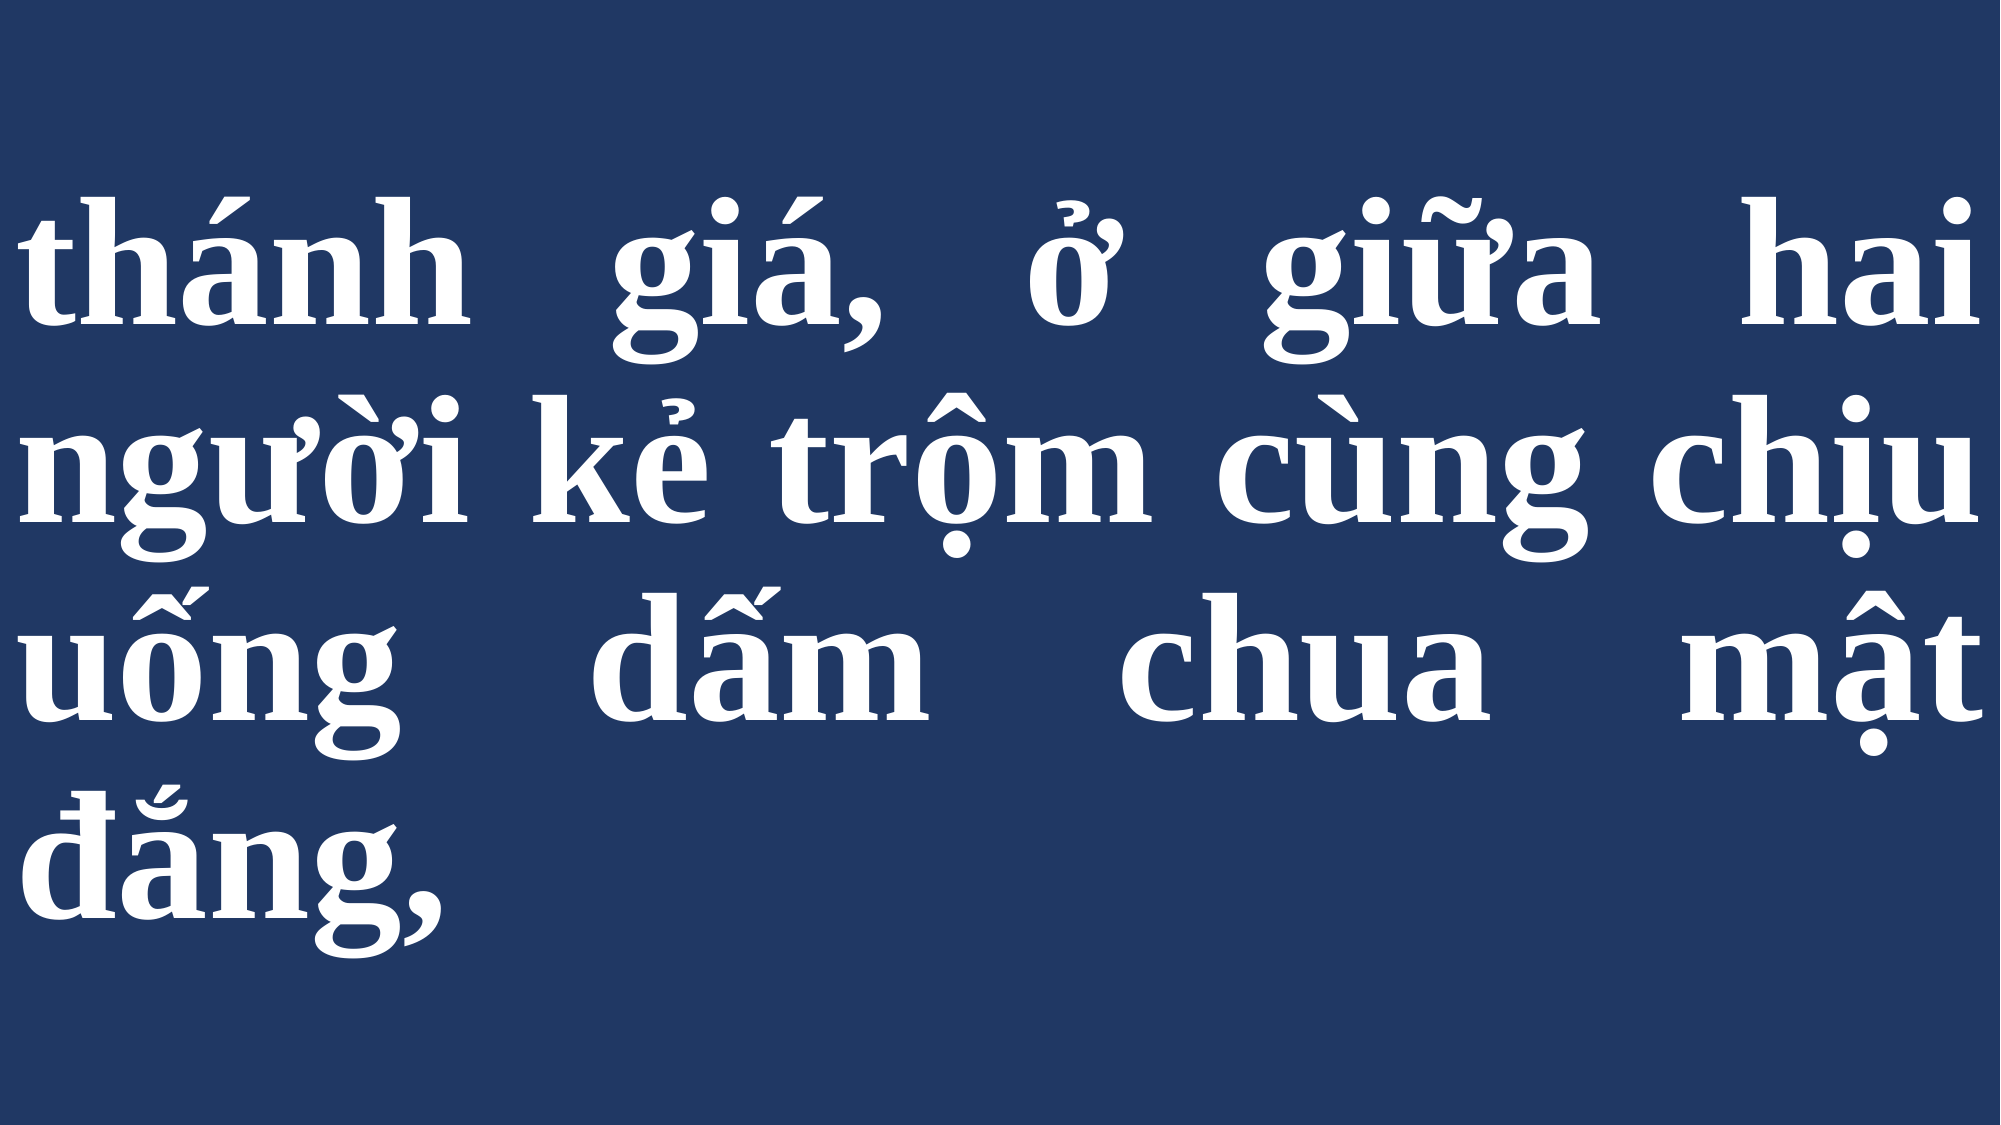

# thánh giá, ở giữa hai người kẻ trộm cùng chịu uống dấm chua mật đắng,